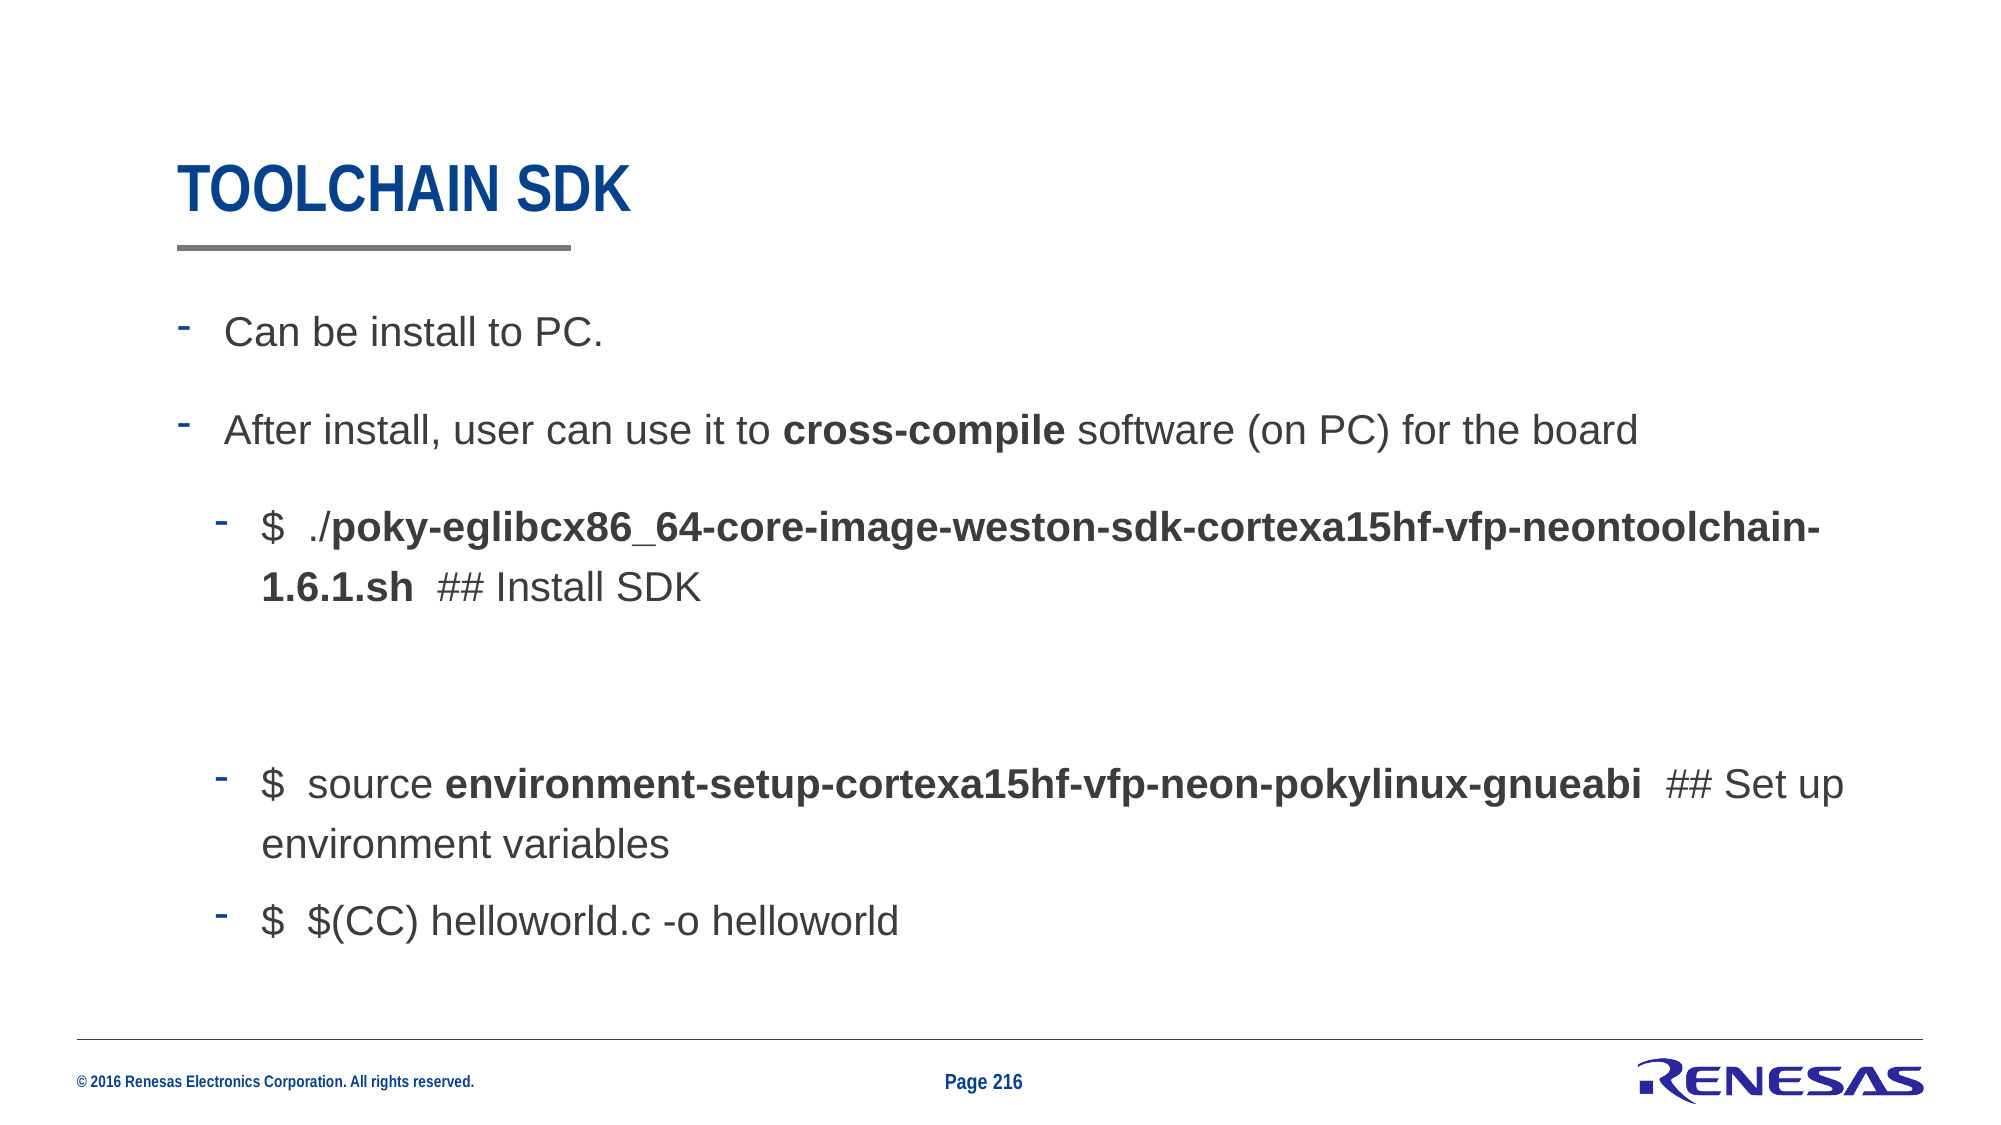

# Toolchain sdk
Can be install to PC.
After install, user can use it to cross-compile software (on PC) for the board
$  ./poky-eglibcx86_64-core-image-weston-sdk-cortexa15hf-vfp-neontoolchain-1.6.1.sh  ## Install SDK
$  source environment-setup-cortexa15hf-vfp-neon-pokylinux-gnueabi  ## Set up environment variables
$  $(CC) helloworld.c -o helloworld

Page 216